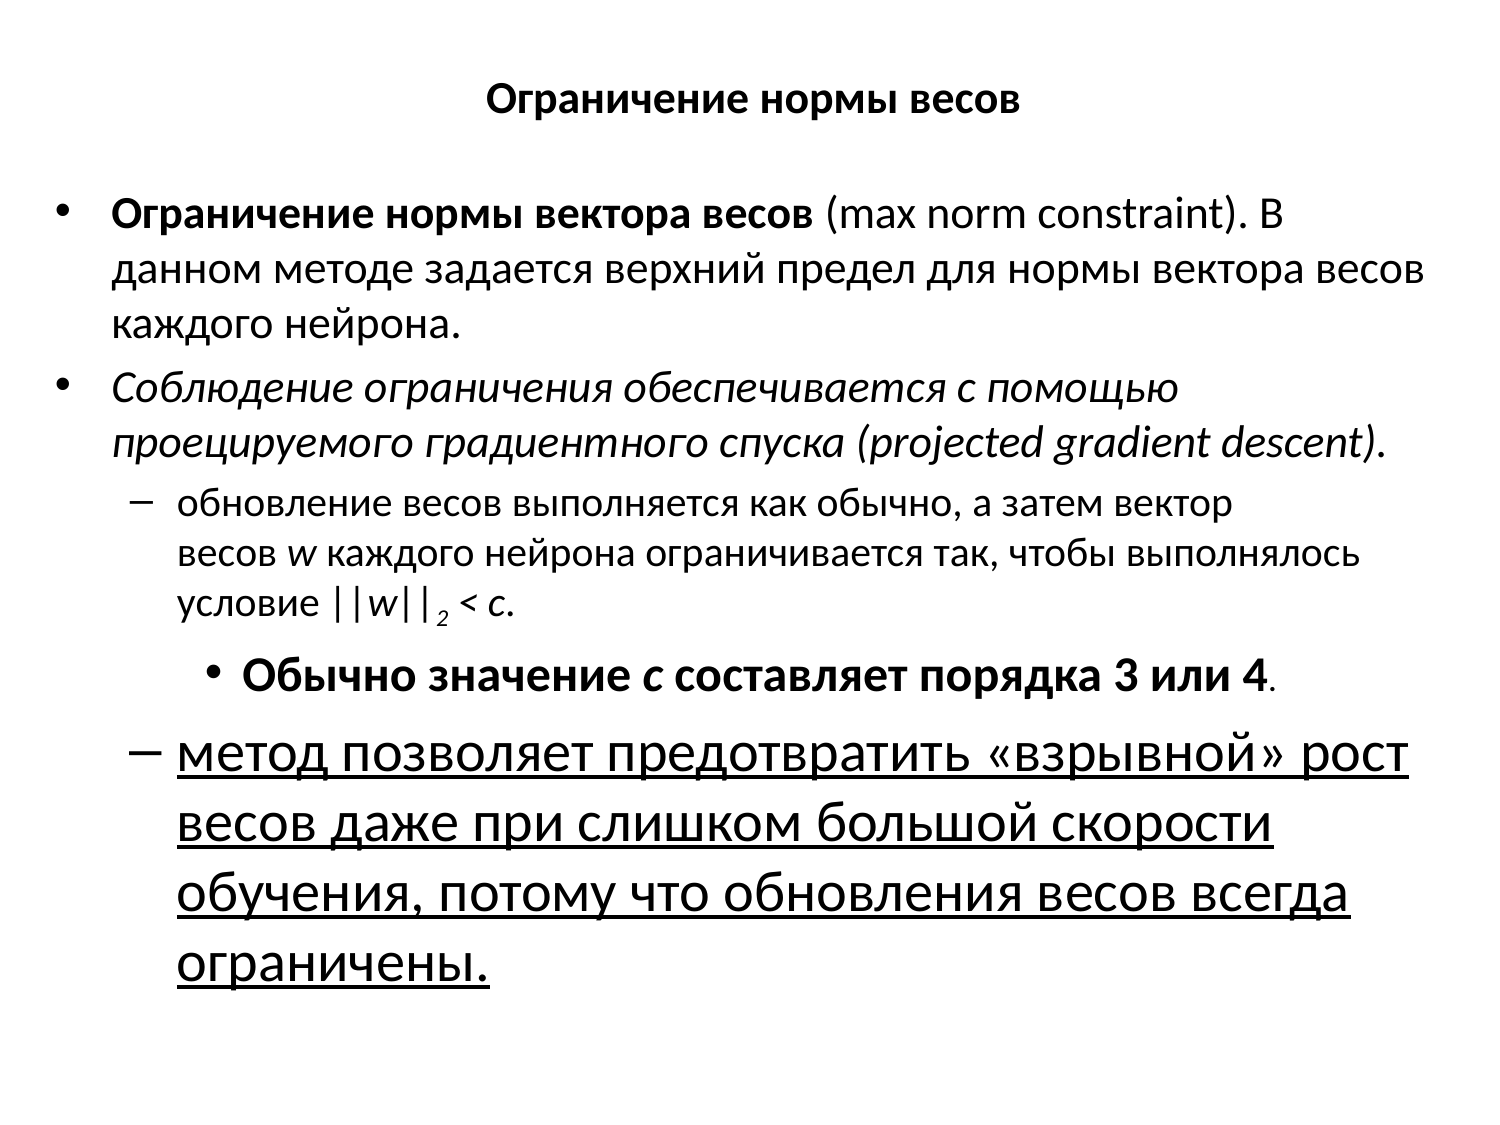

# Ограничение нормы весов
Ограничение нормы вектора весов (max norm constraint). В данном методе задается верхний предел для нормы вектора весов каждого нейрона.
Соблюдение ограничения обеспечивается с помощью проецируемого градиентного спуска (projected gradient descent).
обновление весов выполняется как обычно, а затем вектор весов w каждого нейрона ограничивается так, чтобы выполнялось условие ||w||2 < c.
Обычно значение c составляет порядка 3 или 4.
метод позволяет предотвратить «взрывной» рост весов даже при слишком большой скорости обучения, потому что обновления весов всегда ограничены.